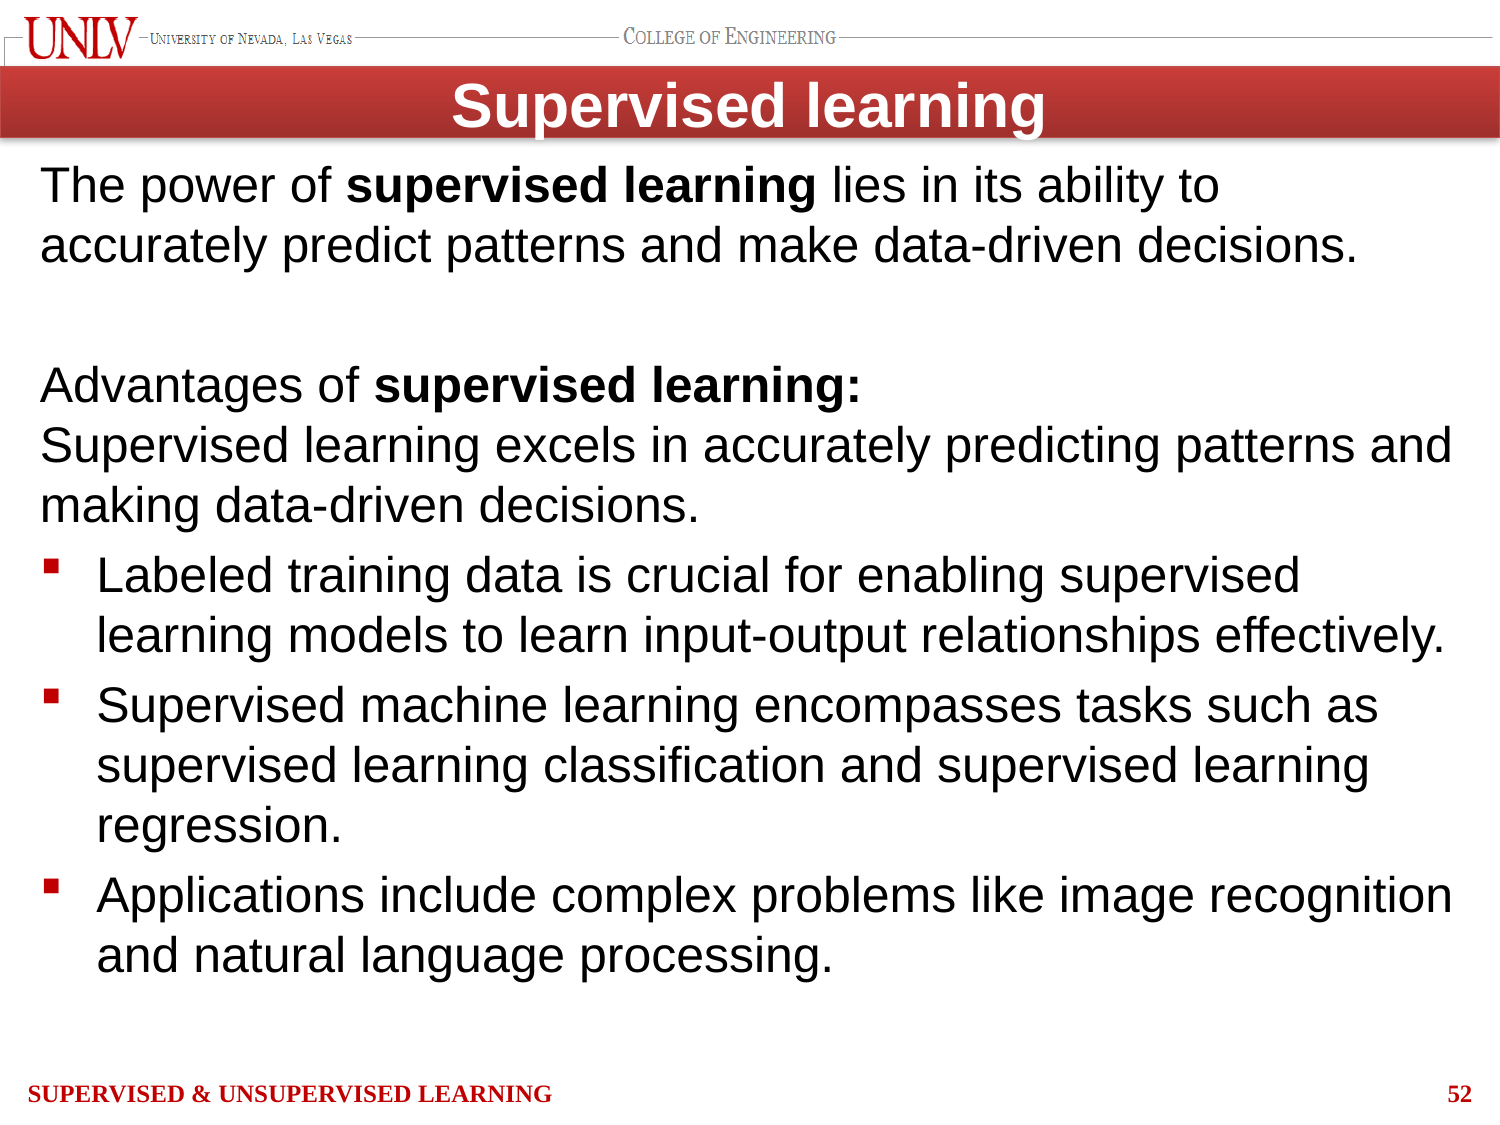

# Supervised learning
The power of supervised learning lies in its ability to accurately predict patterns and make data-driven decisions.

Advantages of supervised learning:
Supervised learning excels in accurately predicting patterns and making data-driven decisions.
Labeled training data is crucial for enabling supervised learning models to learn input-output relationships effectively.
Supervised machine learning encompasses tasks such as supervised learning classification and supervised learning regression.
Applications include complex problems like image recognition and natural language processing.
Supervised & Unsupervised Learning
52